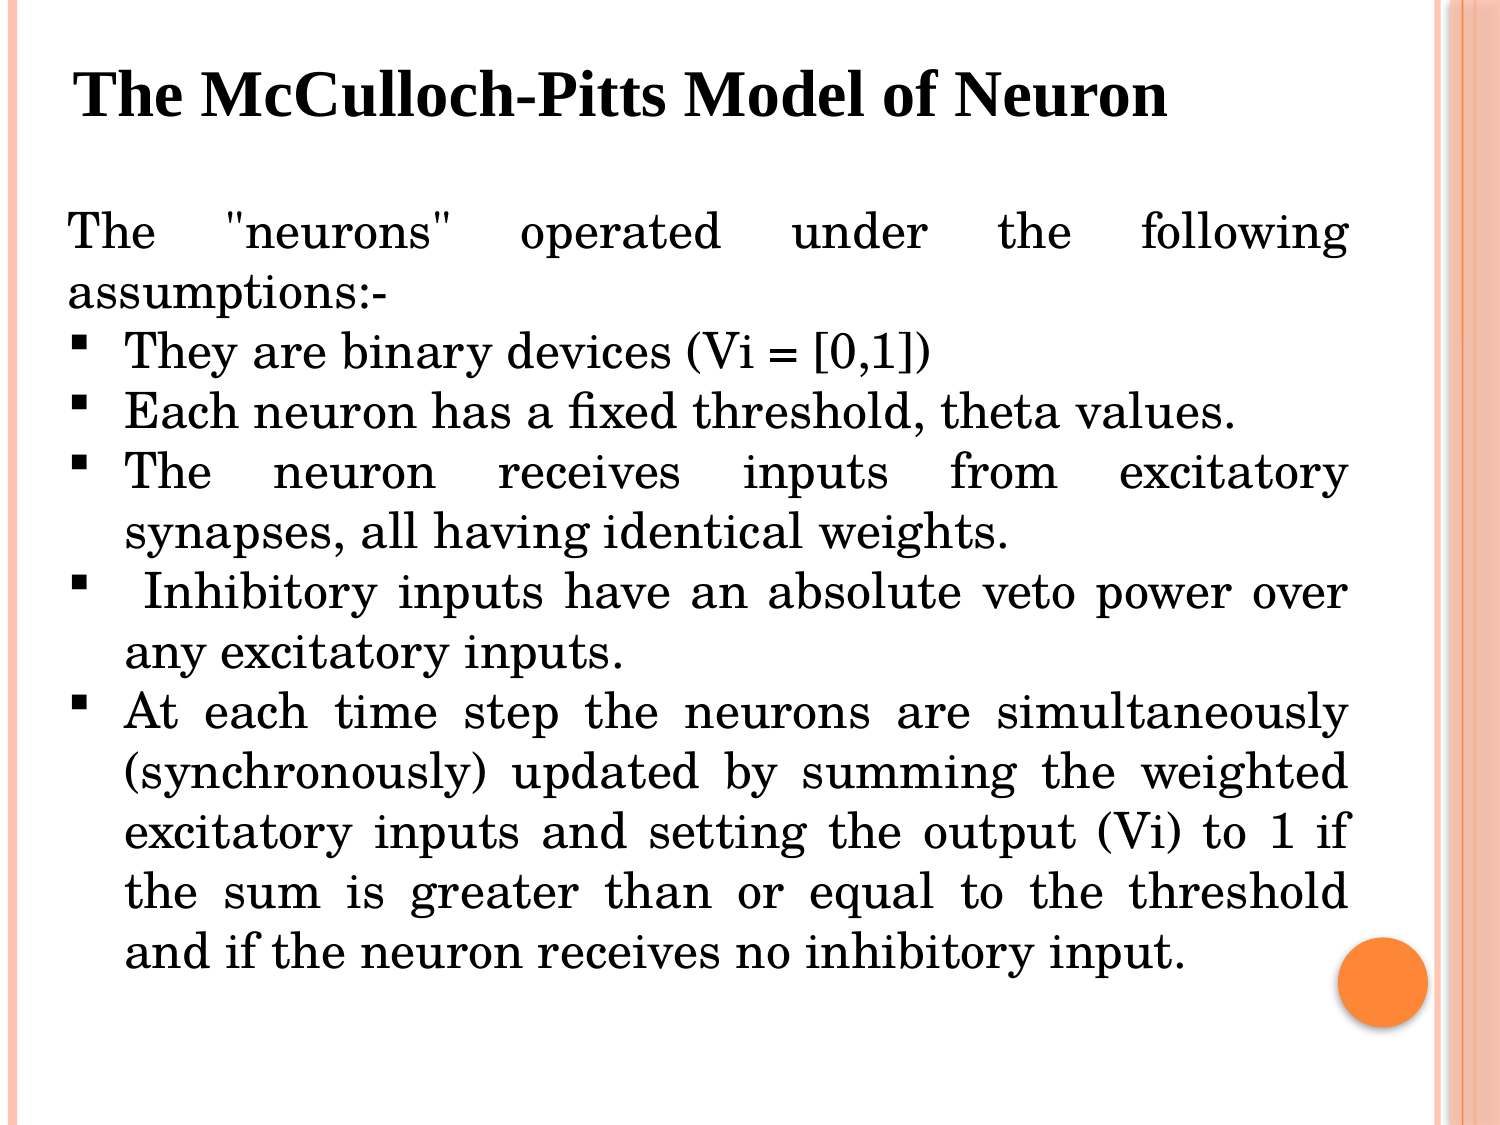

The McCulloch-Pitts Model of Neuron
The "neurons" operated under the following assumptions:-
They are binary devices (Vi = [0,1])
Each neuron has a fixed threshold, theta values.
The neuron receives inputs from excitatory synapses, all having identical weights.
 Inhibitory inputs have an absolute veto power over any excitatory inputs.
At each time step the neurons are simultaneously (synchronously) updated by summing the weighted excitatory inputs and setting the output (Vi) to 1 if the sum is greater than or equal to the threshold and if the neuron receives no inhibitory input.